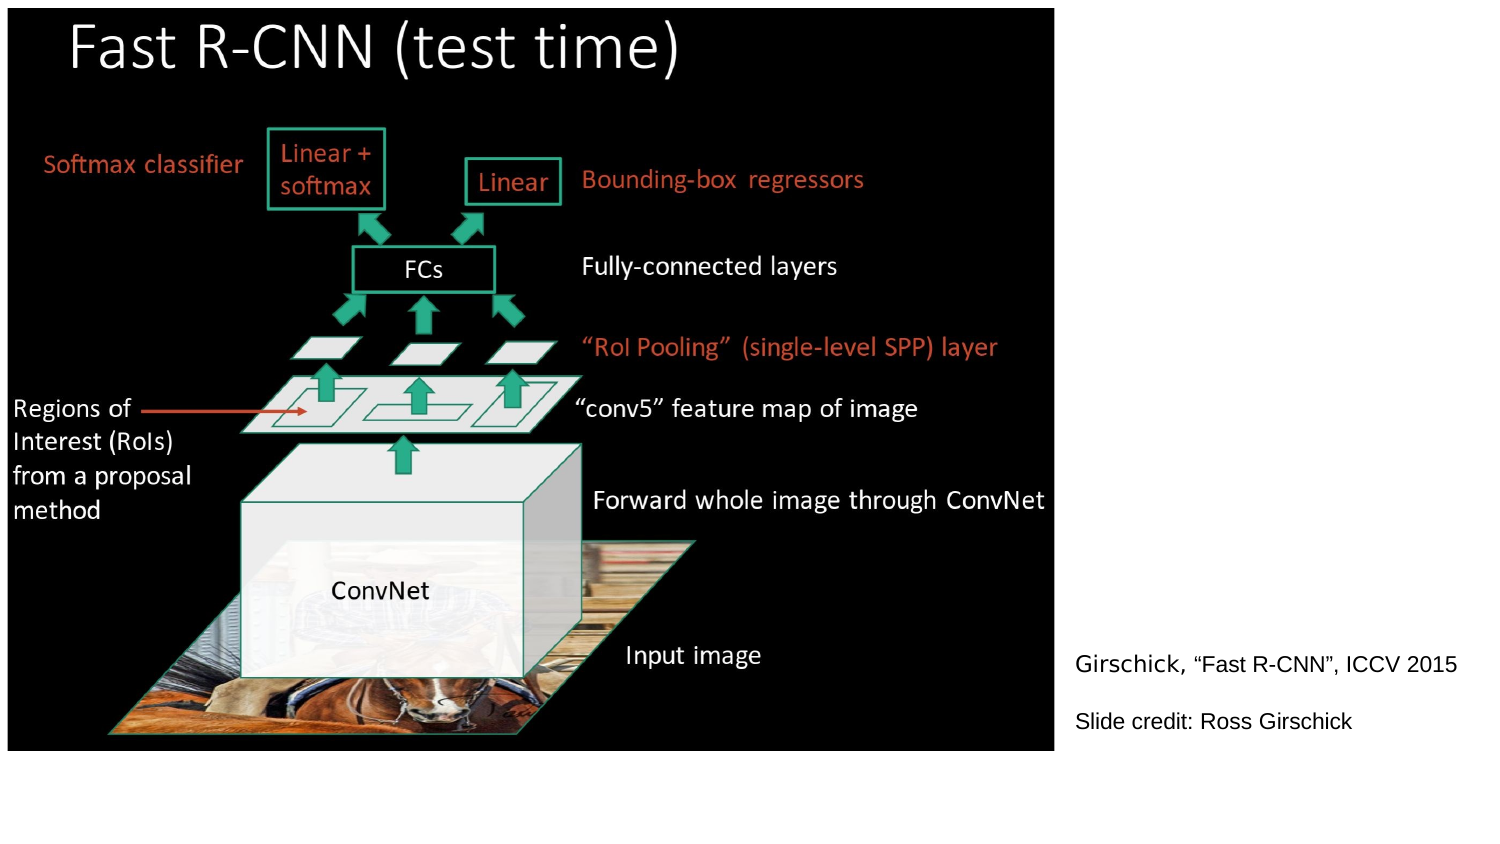

Girschick, “Fast R-CNN”, ICCV 2015

Slide credit: Ross Girschick
Fei-Fei Li & Andrej Karpathy & Justin Johnson	Lecture 8 -	1 Feb 2016
Lecture 8 - 67
1 Feb 2016
Fei-Fei Li & Andrej Karpathy & Justin Johnson